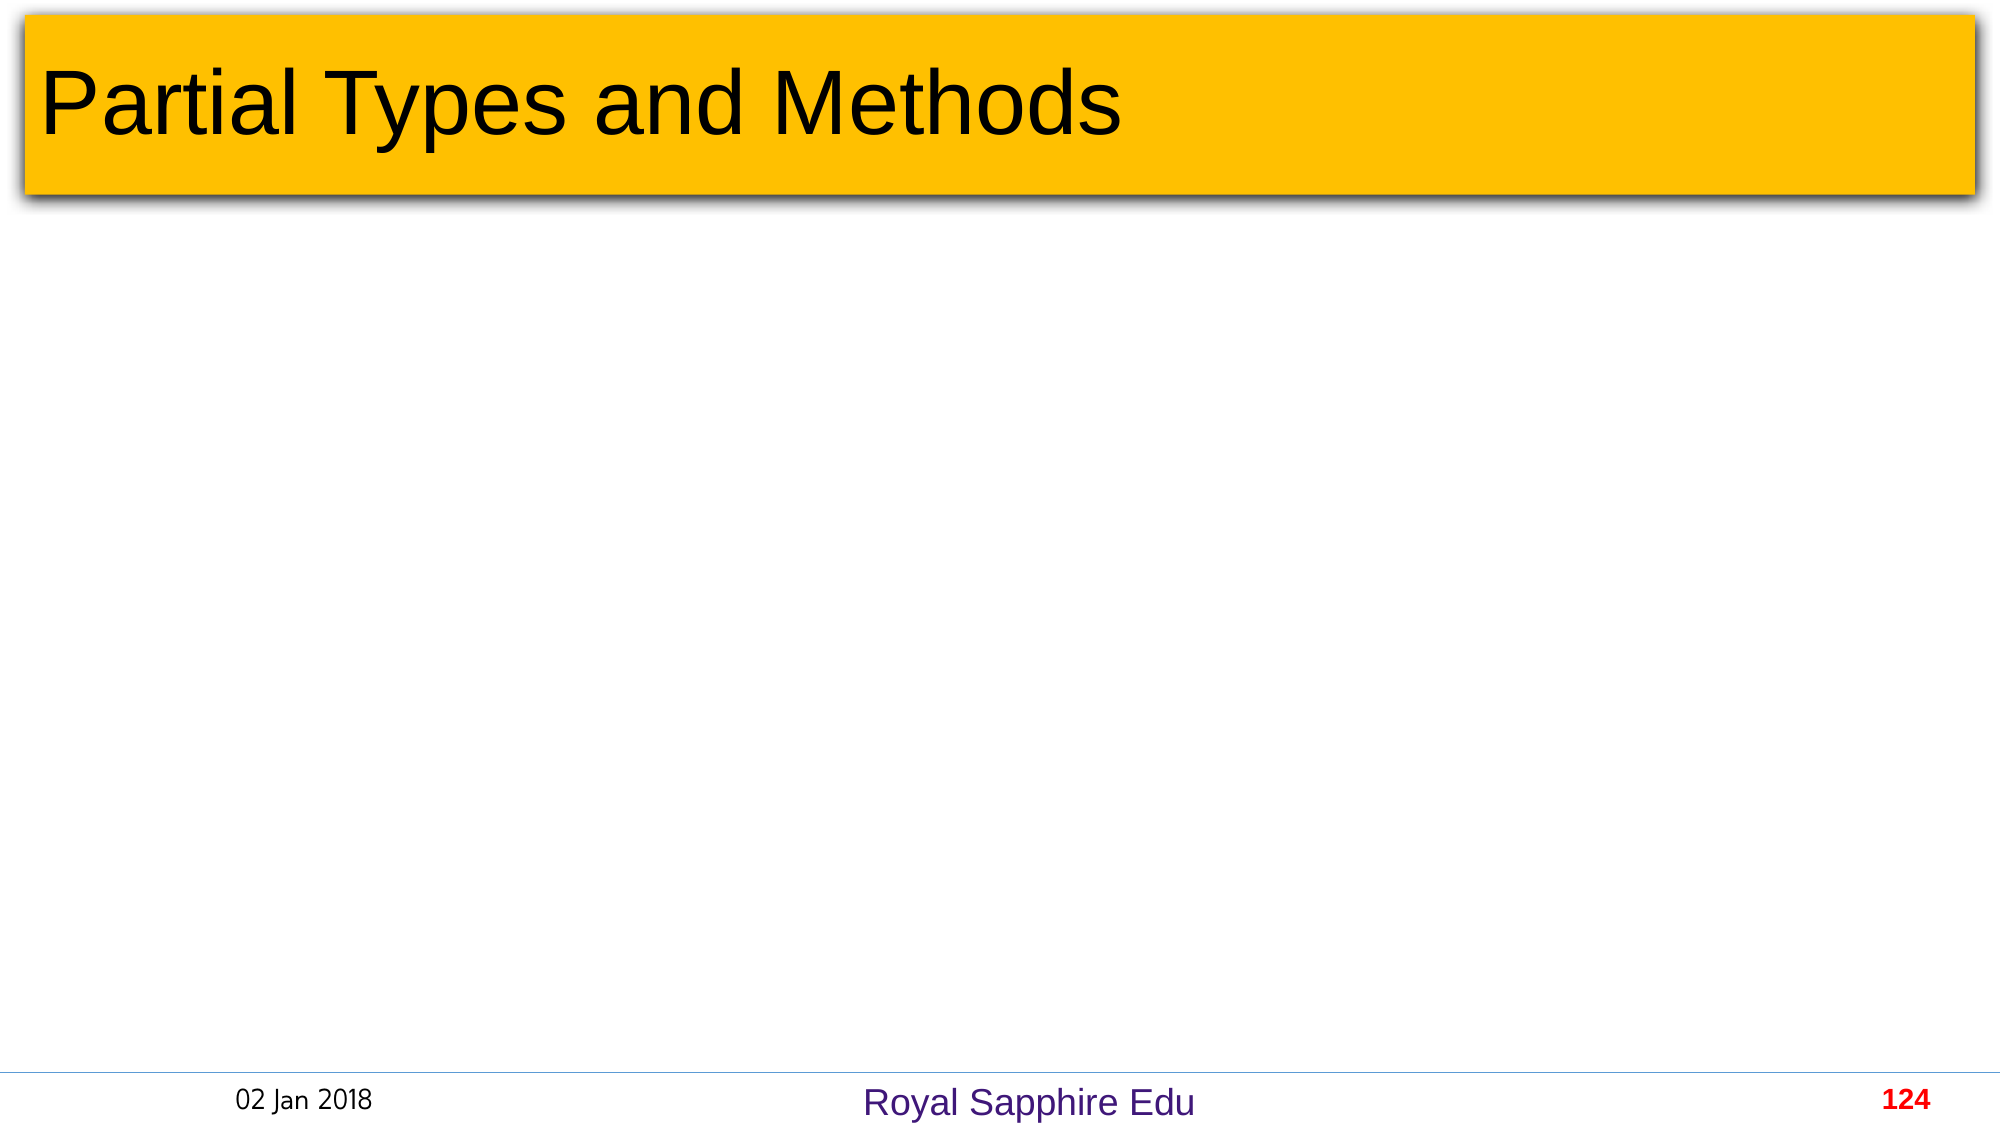

# Partial Types and Methods

02 Jan 2018
124